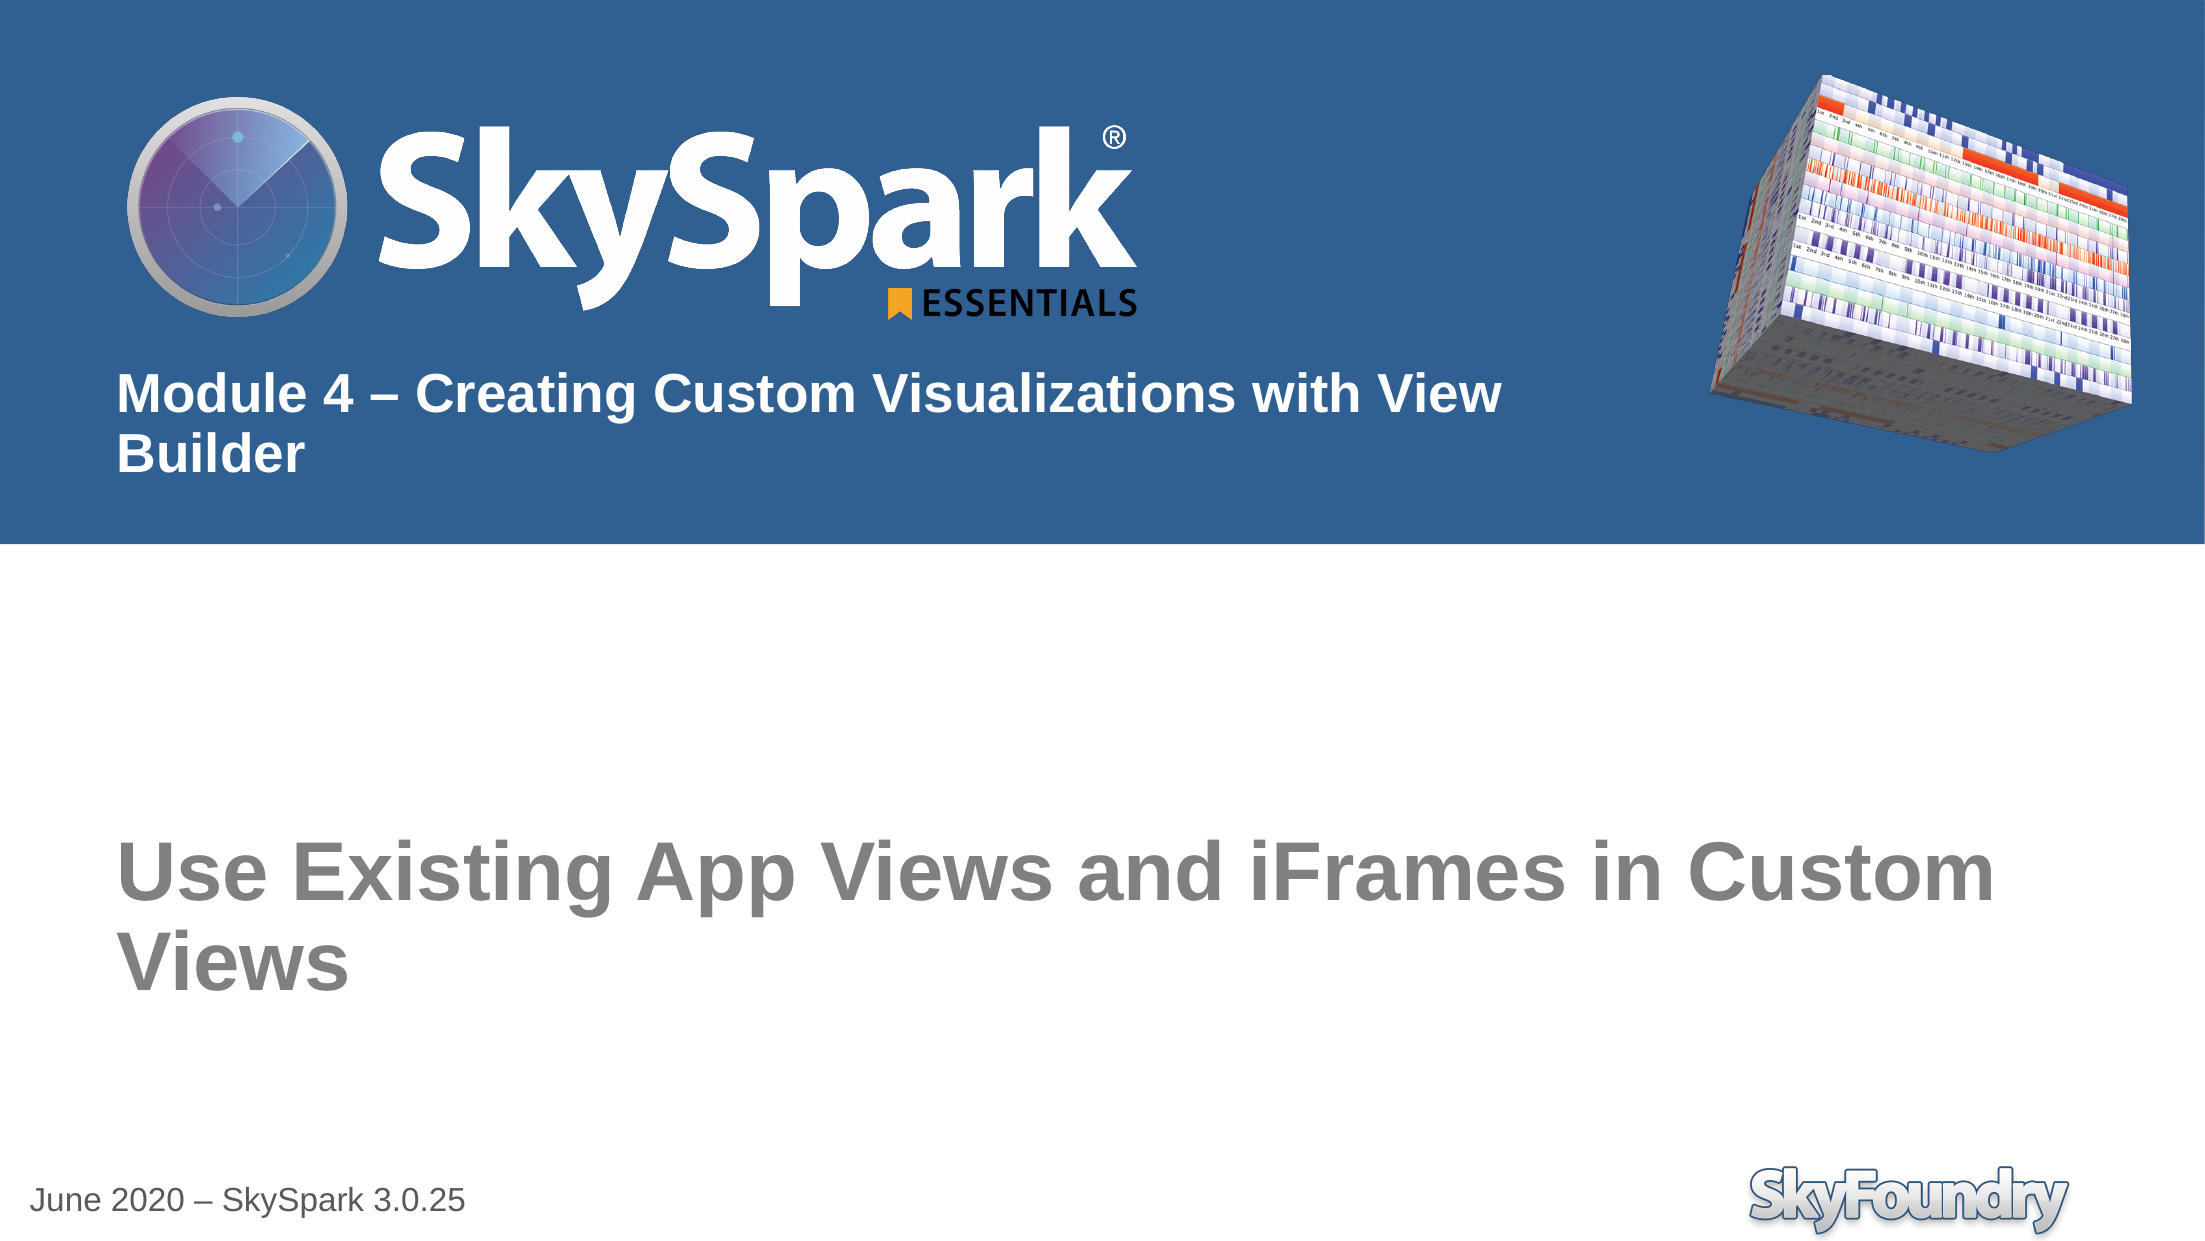

Use Existing App Views and iFrames in Custom Views